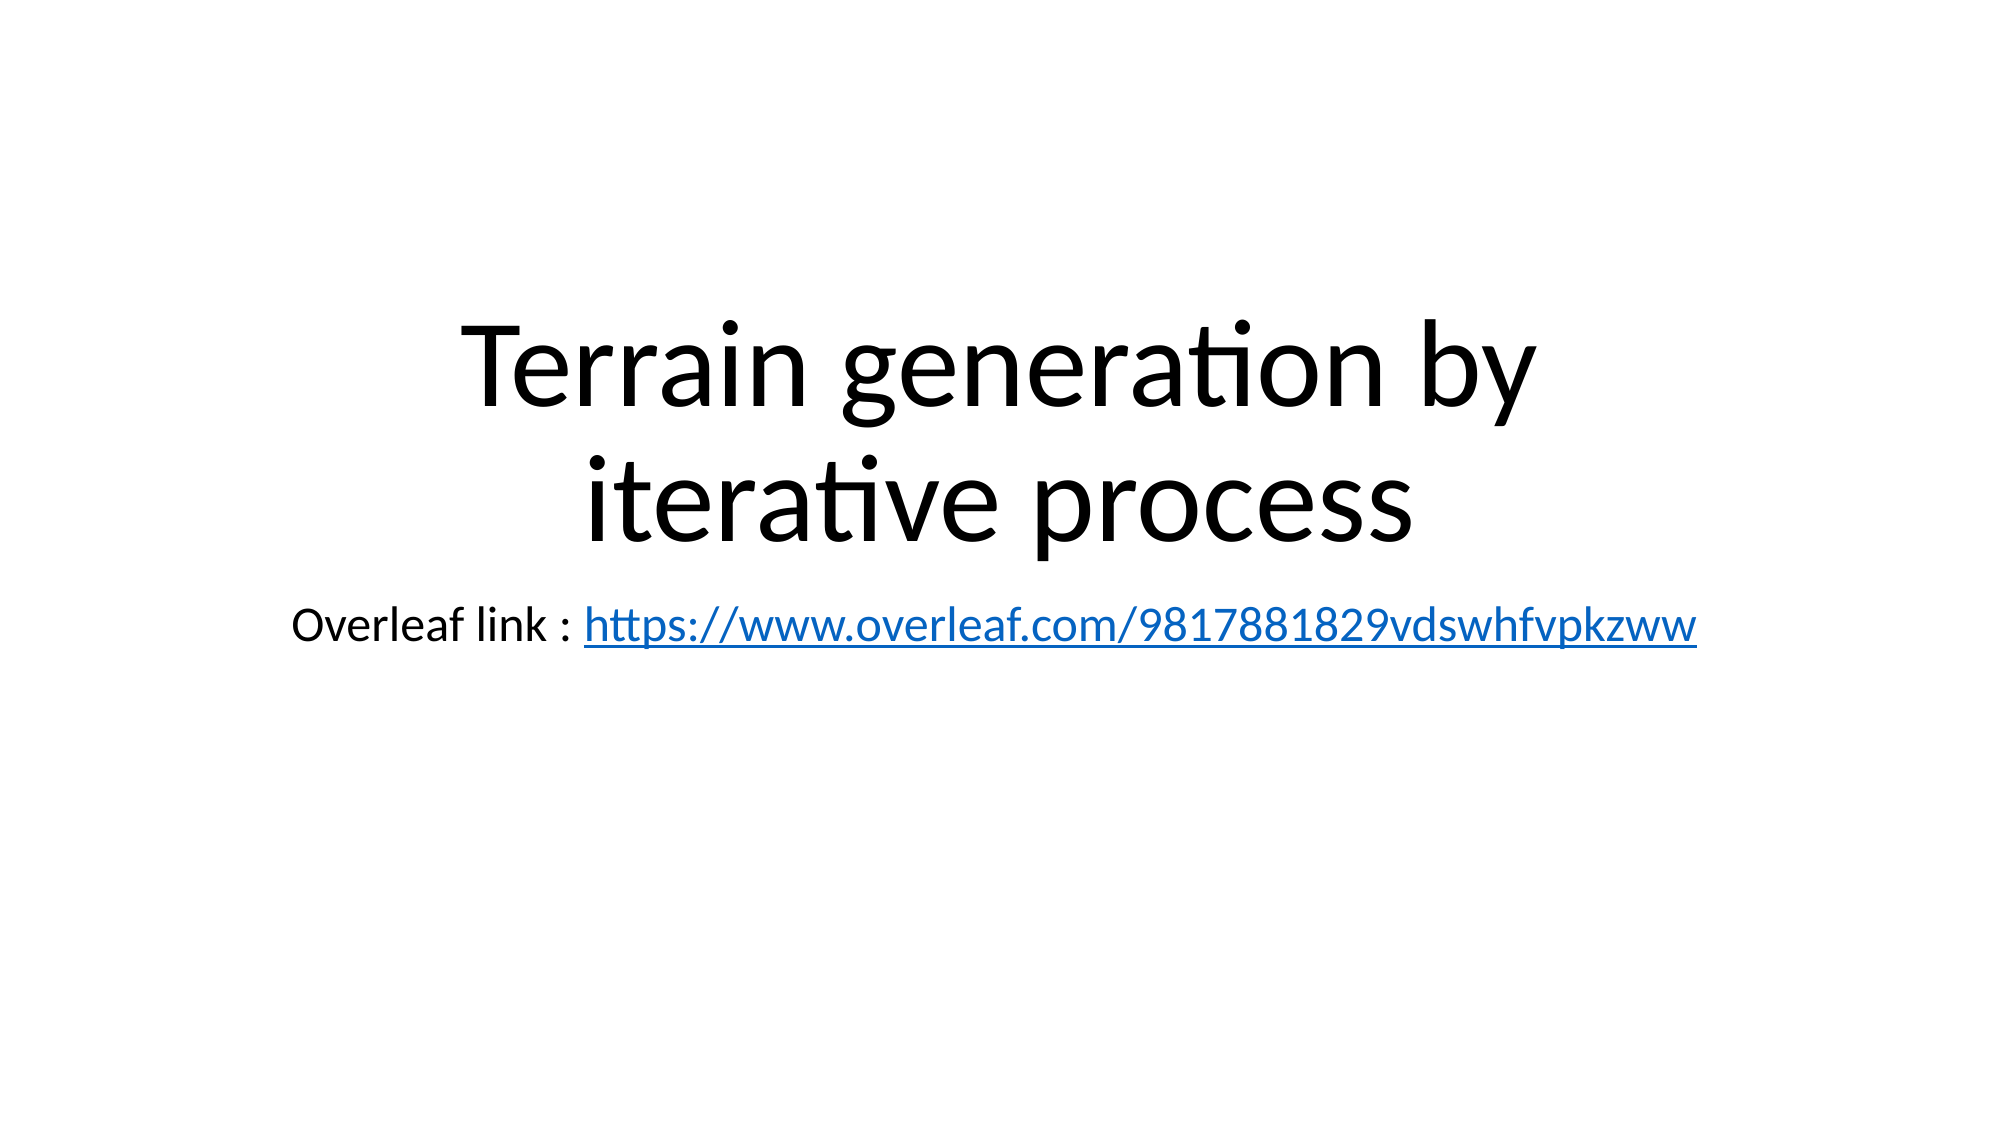

# Terrain generation by iterative process
Overleaf link : https://www.overleaf.com/9817881829vdswhfvpkzww